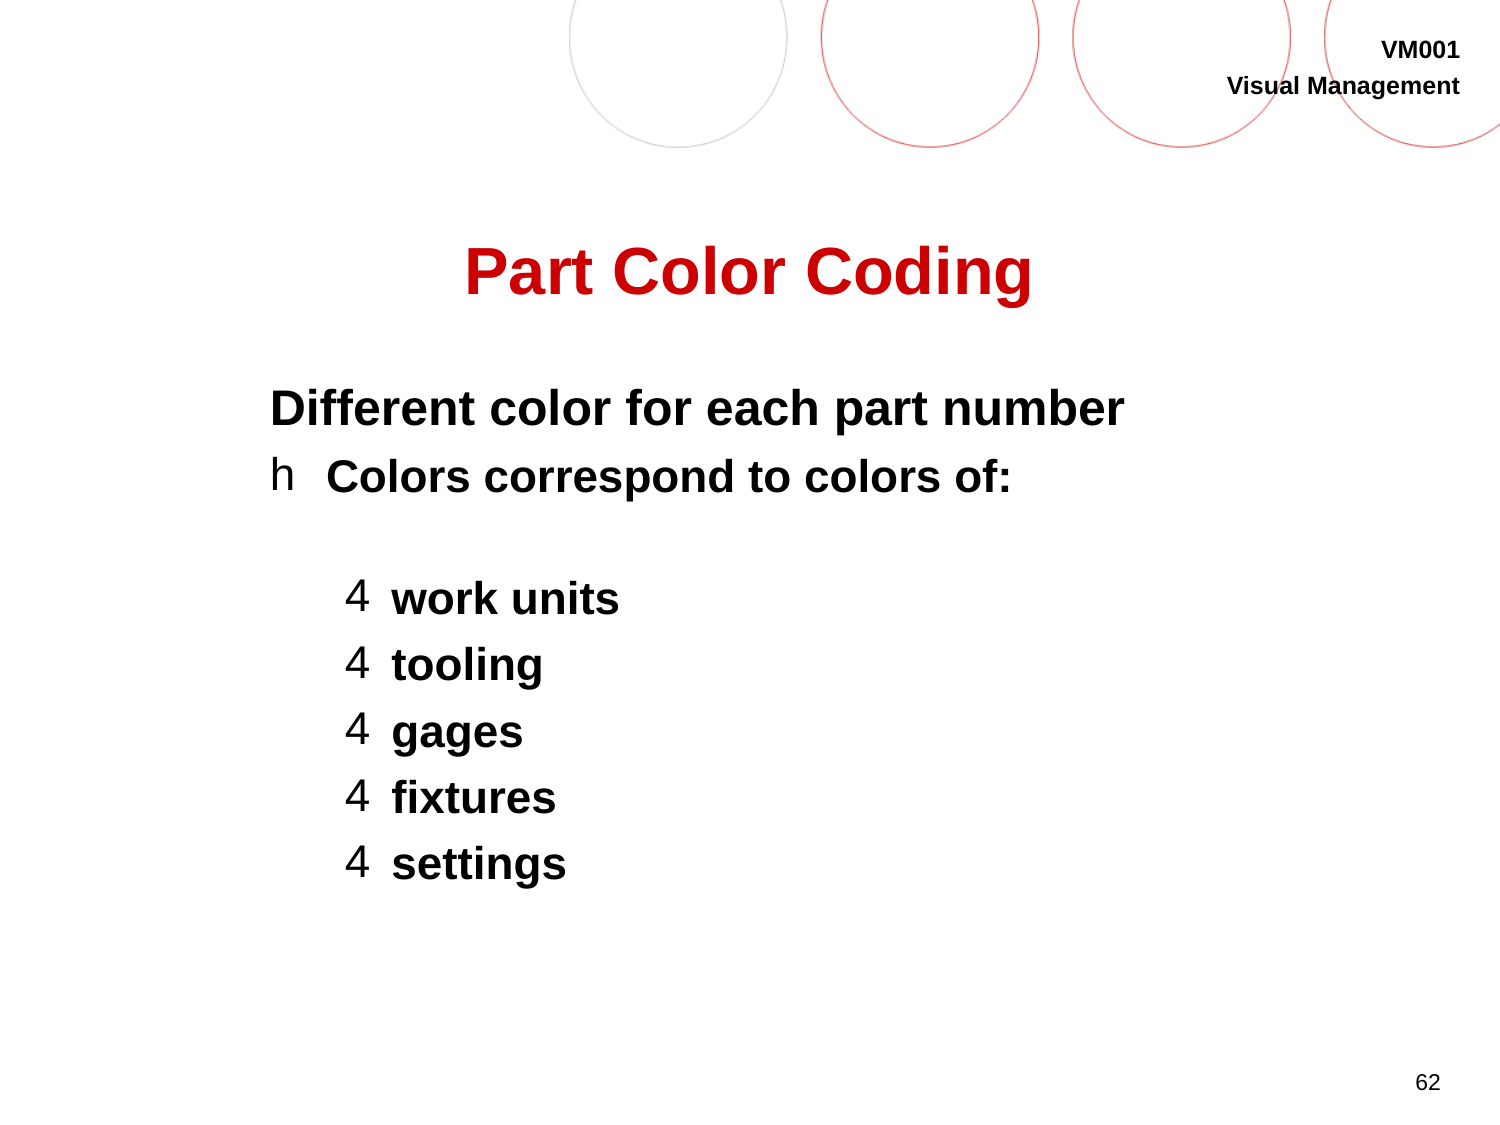

# Part Color Coding
Different color for each part number
Colors correspond to colors of:
work units
tooling
gages
fixtures
settings